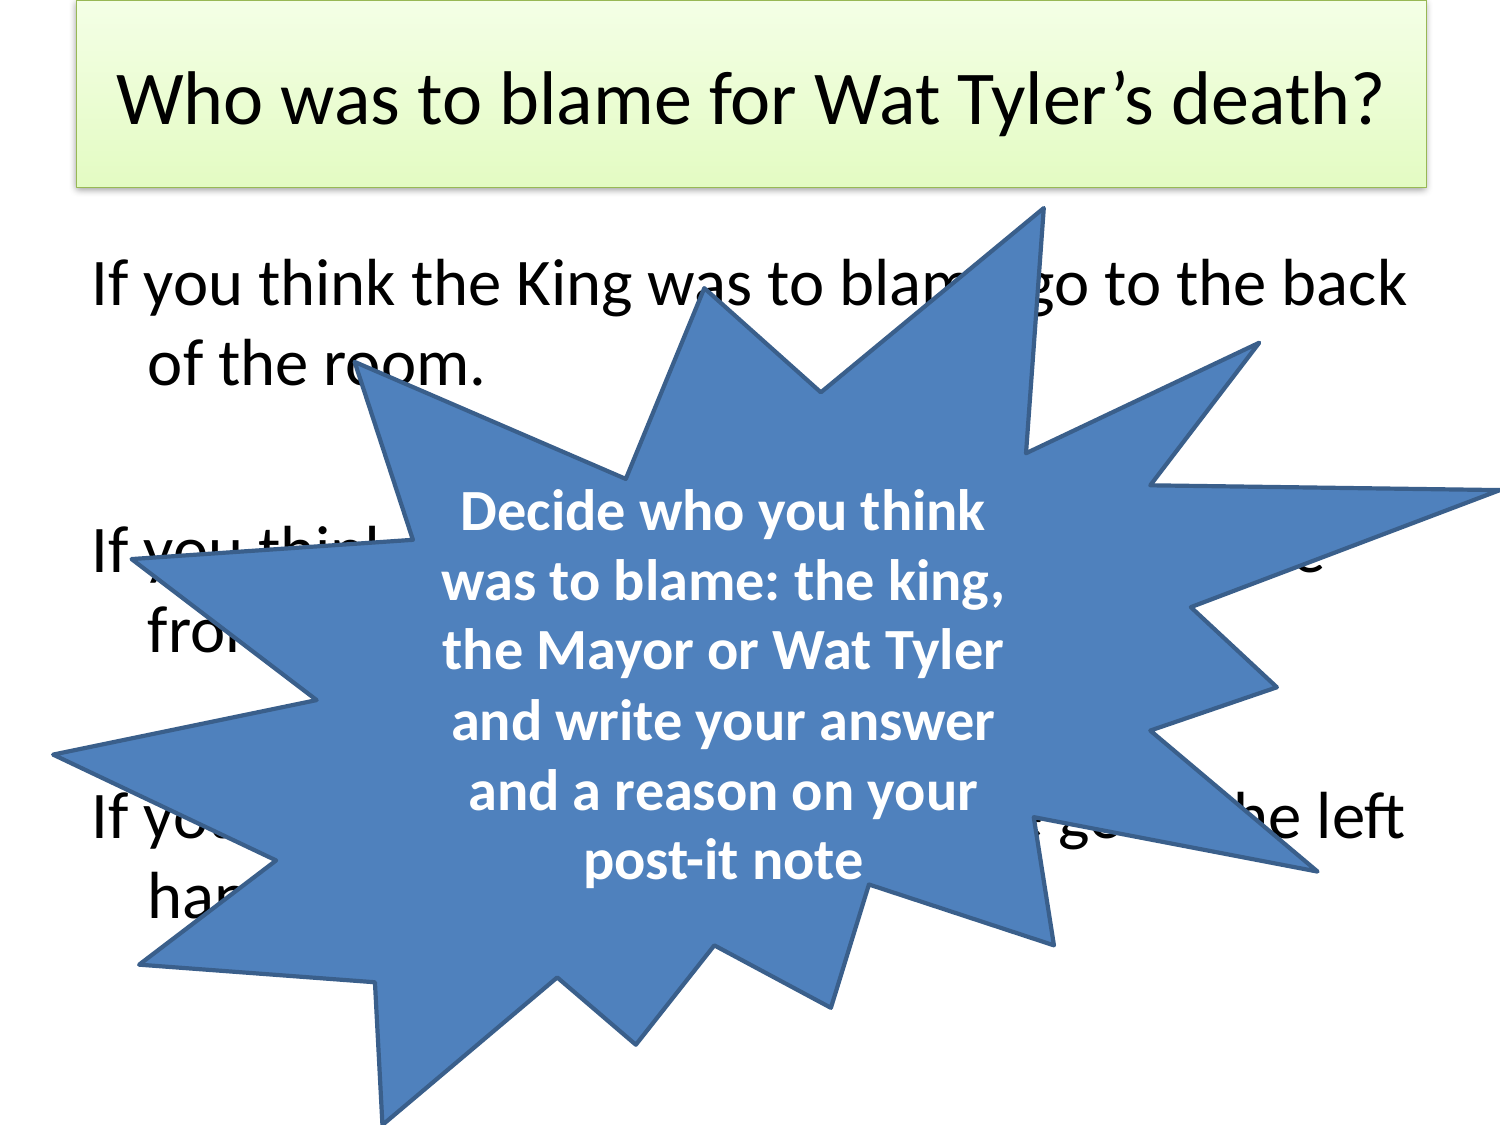

# Who was to blame for Wat Tyler’s death?
Decide who you think was to blame: the king, the Mayor or Wat Tyler and write your answer and a reason on your post-it note
If you think the King was to blame go to the back of the room.

If you think the Mayor was to blame go to the front of the room

If you think Wat Tyler was to blame go to the left hand side of the room